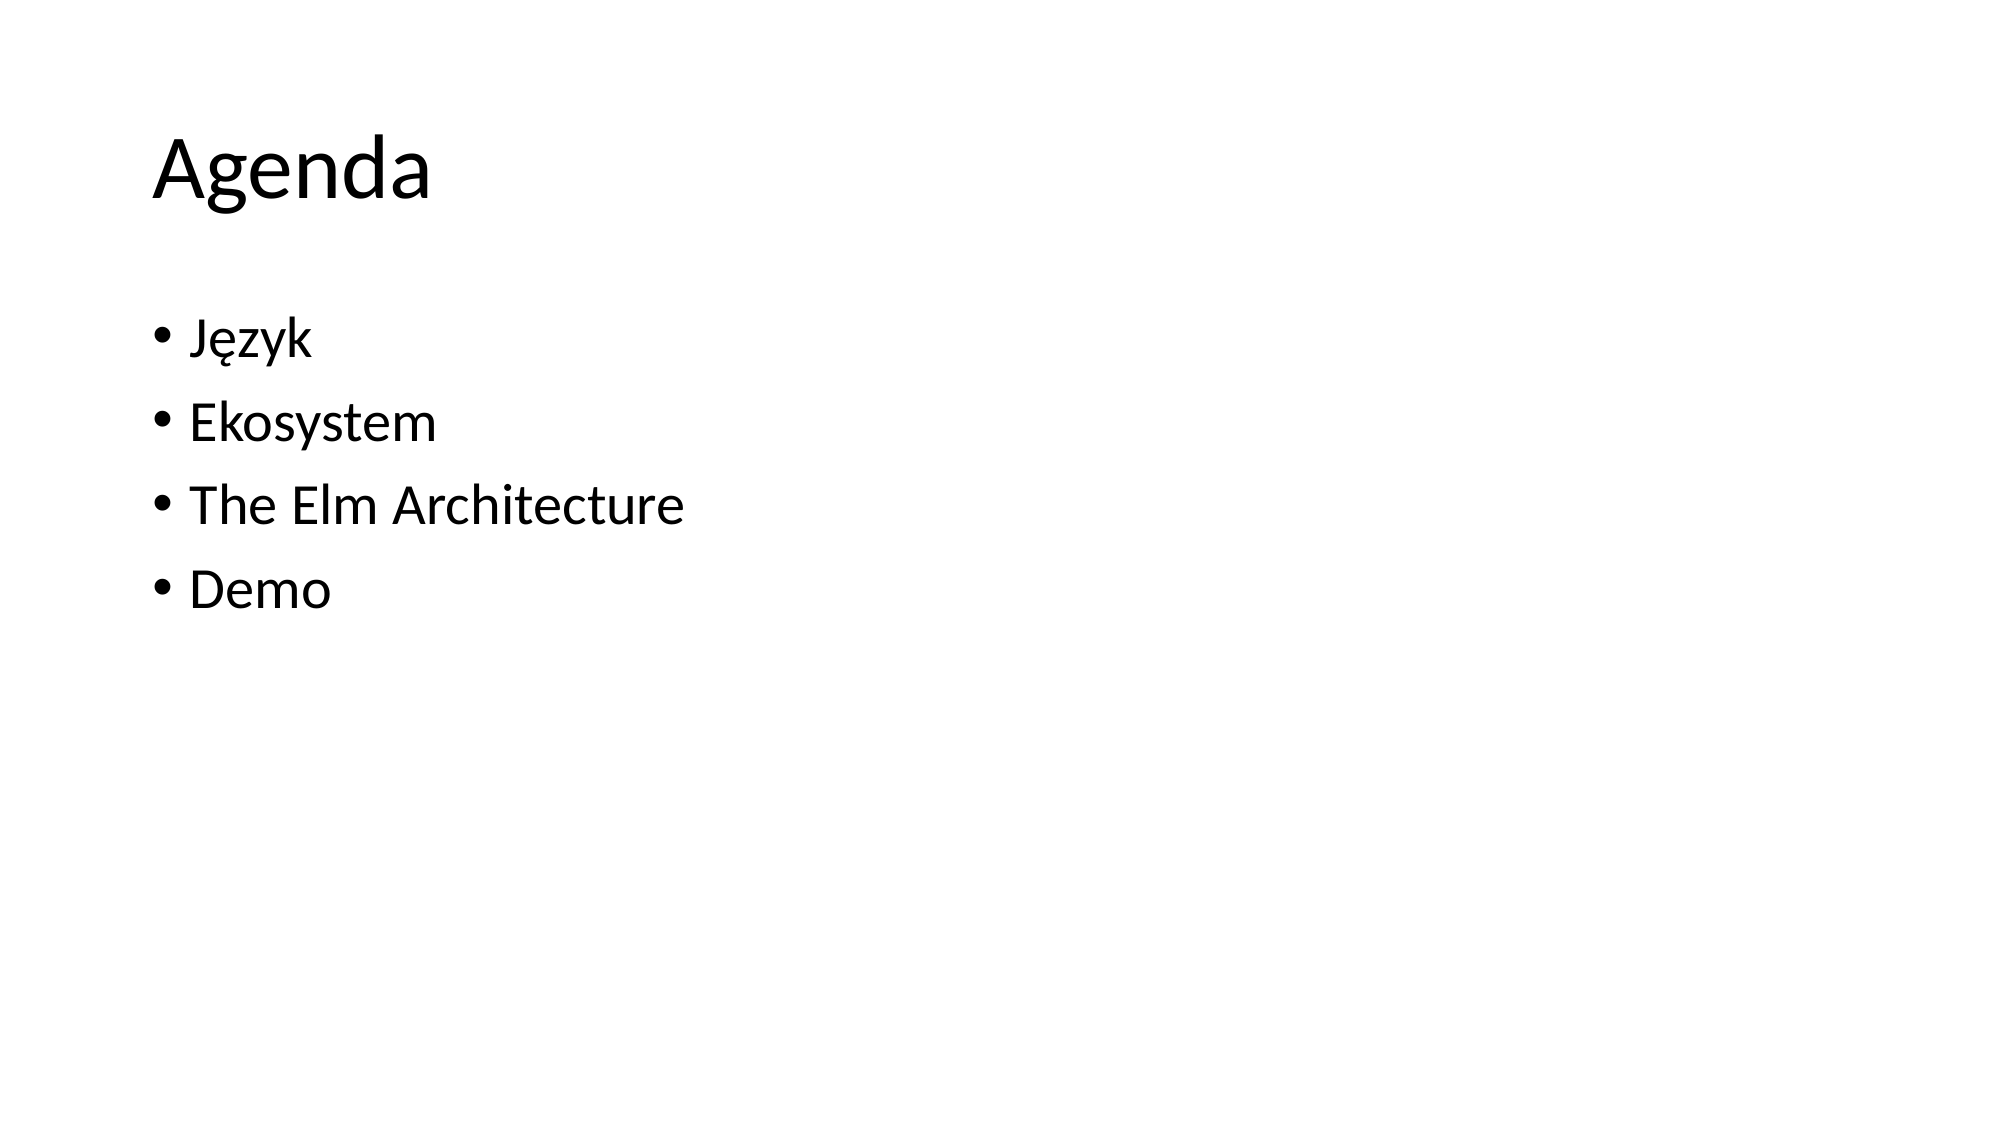

# Agenda
Język
Ekosystem
The Elm Architecture
Demo